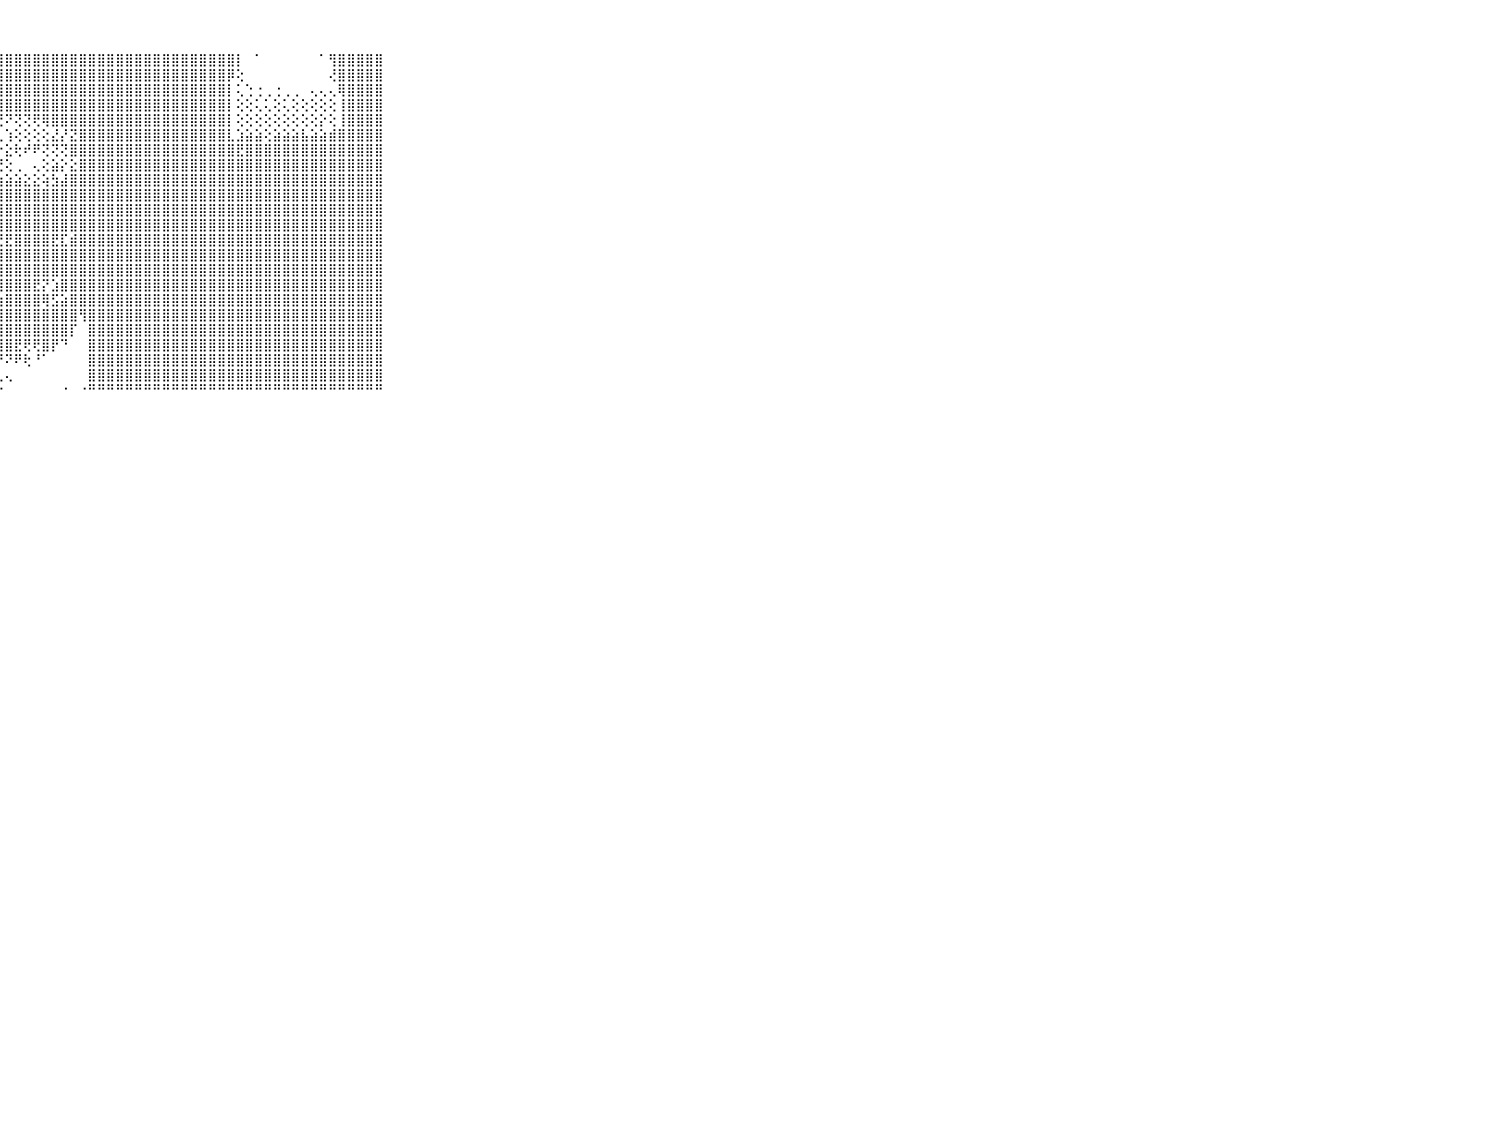

⠀⠀⠀⠀⠀⠀⠀⠀⠀⠀⠀⣿⣿⣿⣿⣿⣿⣿⣿⣿⣿⣿⣿⣿⣿⣿⣿⣿⣿⣿⣿⣿⣿⣿⣿⣿⣿⣿⣿⣿⣿⣿⣿⣿⣿⣿⣿⣿⣿⣿⣿⣿⣿⡇⠀⠁⠀⠀⠀⠀⠀⠀⠁⢻⣿⣿⣿⣿⣿⠀⠀⠀⠀⠀⠀⠀⠀⠀⠀⠀⠀
⠀⠀⠀⠀⠀⠀⠀⠀⠀⠀⠀⣿⣿⣿⣿⣿⣿⣿⣿⣿⣿⣿⣿⣿⣿⣿⣿⣿⣿⣿⣿⣿⣿⣿⣿⣿⣿⣿⣿⣿⣿⣿⣿⣿⣿⣿⣿⣿⣿⣿⣿⣿⡿⢕⠀⠀⠀⠀⠀⠀⠀⠀⠀⢜⣿⣿⣿⣿⣿⠀⠀⠀⠀⠀⠀⠀⠀⠀⠀⠀⠀
⠀⠀⠀⠀⠀⠀⠀⠀⠀⠀⠀⣿⣿⣿⣿⣿⣿⣿⣿⣿⣿⣿⣿⣿⣿⣿⣿⣿⣿⣿⣿⣿⣿⣿⣿⣿⣿⣿⣿⣿⣿⣿⣿⣿⣿⣿⣿⣿⣿⣿⣿⣿⡇⢅⢑⢐⢀⢐⢀⢀⠀⢄⢄⢄⢿⣿⣿⣿⣿⠀⠀⠀⠀⠀⠀⠀⠀⠀⠀⠀⠀
⠀⠀⠀⠀⠀⠀⠀⠀⠀⠀⠀⣿⣿⣿⣿⣿⣿⣿⣿⣿⣿⣿⣿⣿⣿⣿⣿⣿⣿⣿⣿⣿⣿⣿⣿⣿⣿⣿⣿⣿⣿⣿⣿⣿⣿⣿⣿⣿⣿⣿⣿⣿⡇⢕⢕⢅⢅⢕⢅⢕⢕⢕⢕⢕⢸⣿⣿⣿⣿⠀⠀⠀⠀⠀⠀⠀⠀⠀⠀⠀⠀
⠀⠀⠀⠀⠀⠀⠀⠀⠀⠀⠀⣿⣿⣿⣿⣿⣿⣿⣿⣿⣿⣿⣿⣿⣿⡿⢟⢟⠝⢝⢝⢟⢿⣿⣿⣿⣿⣿⣿⣿⣿⣿⣿⣿⣿⣿⣿⣿⣿⣿⣿⣿⡇⢕⢕⢕⢕⢕⢕⢕⢕⢕⡕⢕⢸⣿⣿⣿⣿⠀⠀⠀⠀⠀⠀⠀⠀⠀⠀⠀⠀
⠀⠀⠀⠀⠀⠀⠀⠀⠀⠀⠀⣿⣿⣿⣿⣿⣿⣿⣿⣿⣿⣿⣿⢟⢙⢕⢁⢅⢱⢕⢕⢕⢕⣜⡜⣝⣿⣿⣿⣿⣿⣿⣿⣿⣿⣿⣿⣿⣿⣿⣿⣿⣇⣱⣵⣵⢕⣵⣵⣵⣧⣵⣵⣾⣿⣿⣿⣿⣿⠀⠀⠀⠀⠀⠀⠀⠀⠀⠀⠀⠀
⠀⠀⠀⠀⠀⠀⠀⠀⠀⠀⠀⣿⣿⣿⣿⣿⣿⣿⣿⣿⣿⢿⡕⢕⢕⢕⢕⡕⣕⢗⠞⠟⢝⢝⢝⣿⣿⣿⣿⣿⣿⣿⣿⣿⣿⣿⣿⣿⣿⣿⣿⣿⣿⣟⣿⣿⣿⣿⣿⣿⣿⣿⣿⣿⣿⣿⣿⣿⣿⠀⠀⠀⠀⠀⠀⠀⠀⠀⠀⠀⠀
⠀⠀⠀⠀⠀⠀⠀⠀⠀⠀⠀⣿⣿⣿⣿⣿⣿⣿⣿⣿⣿⢱⣷⢕⢜⢗⢜⢘⢕⢀⠀⢄⢕⣵⡕⣕⣿⣿⣿⣿⣿⣿⣿⣿⣿⣿⣿⣿⣿⣿⣿⣿⣿⣿⣿⣿⣿⣿⣿⣿⣿⣿⣿⣿⣿⣿⣿⣿⣿⠀⠀⠀⠀⠀⠀⠀⠀⠀⠀⠀⠀
⠀⠀⠀⠀⠀⠀⠀⠀⠀⠀⠀⣿⣿⣿⣿⣿⣿⣿⣿⣿⣿⢜⡹⢷⣧⣵⣵⣵⣵⣵⣕⣕⢵⣳⣼⣿⣿⣿⣿⣿⣿⣿⣿⣿⣿⣿⣿⣿⣿⣿⣿⣿⣿⣿⣿⣿⣿⣿⣿⣿⣿⣿⣿⣿⣿⣿⣿⣿⣿⠀⠀⠀⠀⠀⠀⠀⠀⠀⠀⠀⠀
⠀⠀⠀⠀⠀⠀⠀⠀⠀⠀⠀⣿⣿⣿⣿⣿⣿⣿⣿⣿⣿⢕⢇⣸⣿⣿⣿⣿⣿⣿⣿⣿⣿⣿⣿⣿⣿⣿⣿⣿⣿⣿⣿⣿⣿⣿⣿⣿⣿⣿⣿⣿⣿⣿⣿⣿⣿⣿⣿⣿⣿⣿⣿⣿⣿⣿⣿⣿⣿⠀⠀⠀⠀⠀⠀⠀⠀⠀⠀⠀⠀
⠀⠀⠀⠀⠀⠀⠀⠀⠀⠀⠀⣿⣿⣿⣿⣿⣿⣿⣿⣿⣿⢕⢜⣿⣿⣿⣿⣿⣿⣿⣿⣿⣿⣿⣿⣿⣿⣿⣿⣿⣿⣿⣿⣿⣿⣿⣿⣿⣿⣿⣿⣿⣿⣿⣿⣿⣿⣿⣿⣿⣿⣿⣿⣿⣿⣿⣿⣿⣿⠀⠀⠀⠀⠀⠀⠀⠀⠀⠀⠀⠀
⠀⠀⠀⠀⠀⠀⠀⠀⠀⠀⠀⣿⣿⣿⣿⣿⣿⣿⣿⣿⣿⡕⢕⣿⣿⣿⣿⣿⣿⣿⣿⣿⣿⣿⣿⣿⣿⣿⣿⣿⣿⣿⣿⣿⣿⣿⣿⣿⣿⣿⣿⣿⣿⣿⣿⣿⣿⣿⣿⣿⣿⣿⣿⣿⣿⣿⣿⣿⣿⠀⠀⠀⠀⠀⠀⠀⠀⠀⠀⠀⠀
⠀⠀⠀⠀⠀⠀⠀⠀⠀⠀⠀⣿⣿⣿⣿⣿⣿⣿⣿⣿⣿⣷⣕⣿⣿⣿⣿⣟⣟⣿⣿⣿⣿⣟⣏⣾⣿⣿⣿⣿⣿⣿⣿⣿⣿⣿⣿⣿⣿⣿⣿⣿⣿⣿⣿⣿⣿⣿⣿⣿⣿⣿⣿⣿⣿⣿⣿⣿⣿⠀⠀⠀⠀⠀⠀⠀⠀⠀⠀⠀⠀
⠀⠀⠀⠀⠀⠀⠀⠀⠀⠀⠀⣿⣿⣿⣿⣿⣿⣿⣿⣿⣿⣿⣿⣿⣿⣿⣿⣿⣿⣿⣿⣿⣿⣿⣿⣿⣿⣿⣿⣿⣿⣿⣿⣿⣿⣿⣿⣿⣿⣿⣿⣿⣿⣿⣿⣿⣿⣿⣿⣿⣿⣿⣿⣿⣿⣿⣿⣿⣿⠀⠀⠀⠀⠀⠀⠀⠀⠀⠀⠀⠀
⠀⠀⠀⠀⠀⠀⠀⠀⠀⠀⠀⣿⣿⣿⣿⣿⣿⣿⣿⣿⣿⣿⣿⣿⣿⣿⣿⣿⣿⣿⣿⣿⣿⣿⣿⣿⣿⣿⣿⣿⣿⣿⣿⣿⣿⣿⣿⣿⣿⣿⣿⣿⣿⣿⣿⣿⣿⣿⣿⣿⣿⣿⣿⣿⣿⣿⣿⣿⣿⠀⠀⠀⠀⠀⠀⠀⠀⠀⠀⠀⠀
⠀⠀⠀⠀⠀⠀⠀⠀⠀⠀⠀⣿⣿⣿⣿⣿⣿⣿⣿⣿⣿⣿⣿⣿⣿⣿⢟⣿⣿⣿⣿⣟⡝⣱⣿⣿⣿⣿⣿⣿⣿⣿⣿⣿⣿⣿⣿⣿⣿⣿⣿⣿⣿⣿⣿⣿⣿⣿⣿⣿⣿⣿⣿⣿⣿⣿⣿⣿⣿⠀⠀⠀⠀⠀⠀⠀⠀⠀⠀⠀⠀
⠀⠀⠀⠀⠀⠀⠀⠀⠀⠀⠀⣿⣿⣿⣿⣿⣿⣿⣿⣿⣿⣿⣿⣿⣿⣿⣿⣷⣿⣿⣿⣿⢿⣫⣵⣿⣿⣿⣿⣿⣿⣿⣿⣿⣿⣿⣿⣿⣿⣿⣿⣿⣿⣿⣿⣿⣿⣿⣿⣿⣿⣿⣿⣿⣿⣿⣿⣿⣿⠀⠀⠀⠀⠀⠀⠀⠀⠀⠀⠀⠀
⠀⠀⠀⠀⠀⠀⠀⠀⠀⠀⠀⣿⣿⣿⣿⣿⣿⣿⣿⣿⣿⣿⣿⡟⣿⣿⣿⣿⣿⣿⣿⣿⣿⣿⣿⣿⢻⣿⣿⣿⣿⣿⣿⣿⣿⣿⣿⣿⣿⣿⣿⣿⣿⣿⣿⣿⣿⣿⣿⣿⣿⣿⣿⣿⣿⣿⣿⣿⣿⠀⠀⠀⠀⠀⠀⠀⠀⠀⠀⠀⠀
⠀⠀⠀⠀⠀⠀⠀⠀⠀⠀⠀⣿⣿⣿⣿⣿⣿⣿⣿⣿⣿⣿⣿⣇⢻⣿⣿⣿⣿⣿⣿⣿⣿⣿⣿⡏⠀⣿⣿⣿⣿⣿⣿⣿⣿⣿⣿⣿⣿⣿⣿⣿⣿⣿⣿⣿⣿⣿⣿⣿⣿⣿⣿⣿⣿⣿⣿⣿⣿⠀⠀⠀⠀⠀⠀⠀⠀⠀⠀⠀⠀
⠀⠀⠀⠀⠀⠀⠀⠀⠀⠀⠀⣿⣿⣿⣿⣿⣿⣿⣿⣿⣿⣿⣿⣿⡕⢝⢿⣿⣿⣟⢟⢟⣿⡟⠙⠀⠀⣿⣿⣿⣿⣿⣿⣿⣿⣿⣿⣿⣿⣿⣿⣿⣿⣿⣿⣿⣿⣿⣿⣿⣿⣿⣿⣿⣿⣿⣿⣿⣿⠀⠀⠀⠀⠀⠀⠀⠀⠀⠀⠀⠀
⠀⠀⠀⠀⠀⠀⠀⠀⠀⠀⠀⣿⣿⣿⣿⣿⣿⣿⣿⣿⣿⣿⣿⣿⡇⢕⢕⠜⠝⠟⢗⠘⠁⠀⠀⠀⠀⣿⣿⣿⣿⣿⣿⣿⣿⣿⣿⣿⣿⣿⣿⣿⣿⣿⣿⣿⣿⣿⣿⣿⣿⣿⣿⣿⣿⣿⣿⣿⣿⠀⠀⠀⠀⠀⠀⠀⠀⠀⠀⠀⠀
⠀⠀⠀⠀⠀⠀⠀⠀⠀⠀⠀⣿⣿⣿⣿⣿⣿⣿⣿⣿⣿⣿⣿⣿⡕⢕⢔⢅⢄⠀⠀⠀⠀⠀⠀⠀⠀⣿⣿⣿⣿⣿⣿⣿⣿⣿⣿⣿⣿⣿⣿⣿⣿⣿⣿⣿⣿⣿⣿⣿⣿⣿⣿⣿⣿⣿⣿⣿⣿⠀⠀⠀⠀⠀⠀⠀⠀⠀⠀⠀⠀
⠀⠀⠀⠀⠀⠀⠀⠀⠀⠀⠀⠛⠛⠛⠛⠛⠛⠛⠛⠛⠛⠛⠛⠛⠓⠐⠑⠑⠀⠀⠀⠀⠀⠀⠐⠀⠐⠛⠛⠛⠛⠛⠛⠛⠛⠛⠛⠛⠛⠛⠛⠛⠛⠛⠛⠛⠛⠛⠛⠛⠛⠛⠛⠛⠛⠛⠛⠛⠛⠀⠀⠀⠀⠀⠀⠀⠀⠀⠀⠀⠀